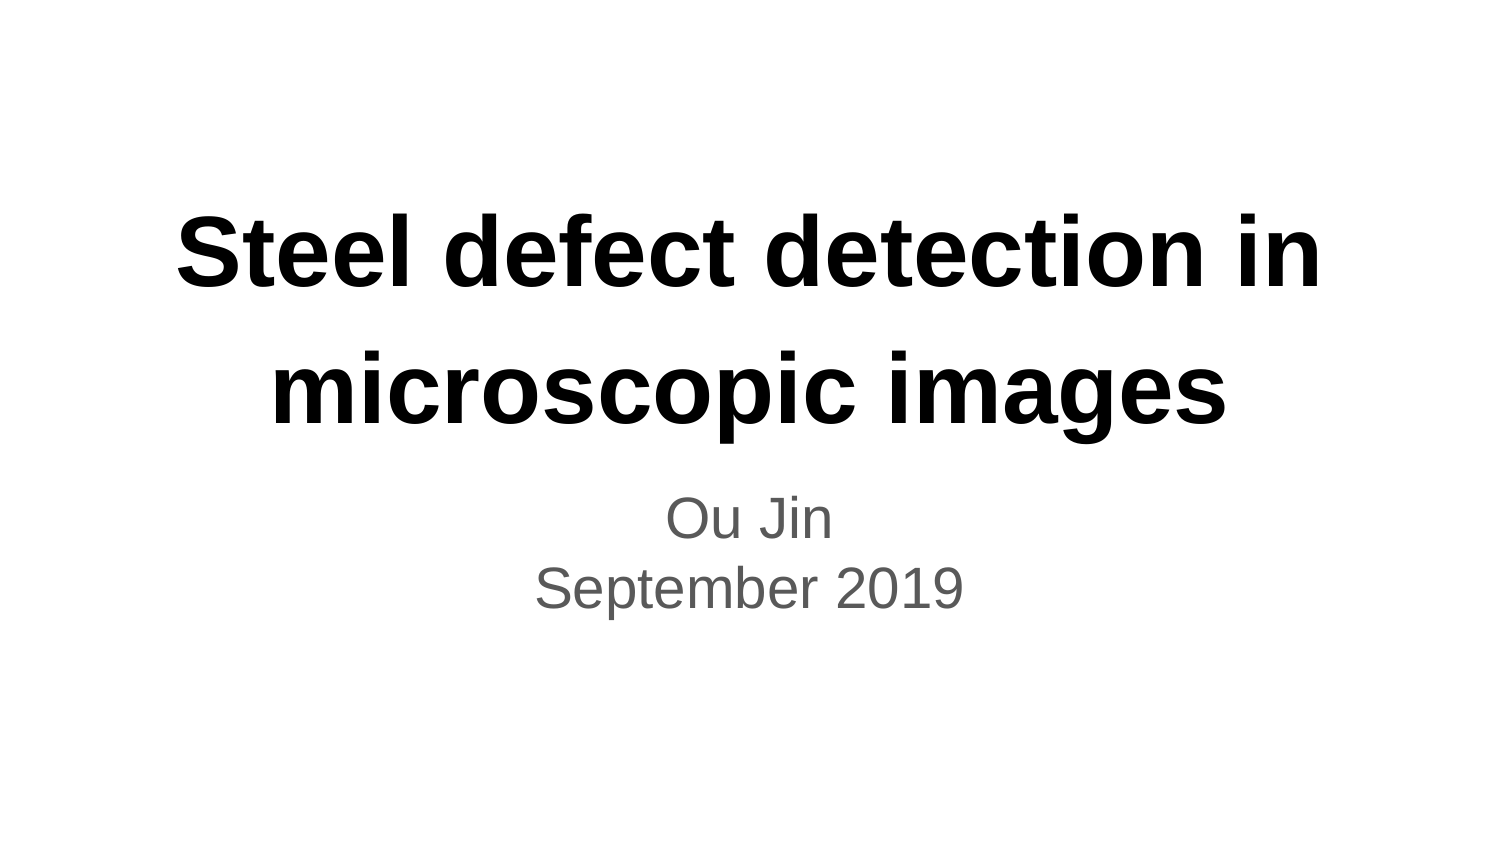

# Steel defect detection in microscopic images
Ou Jin
September 2019